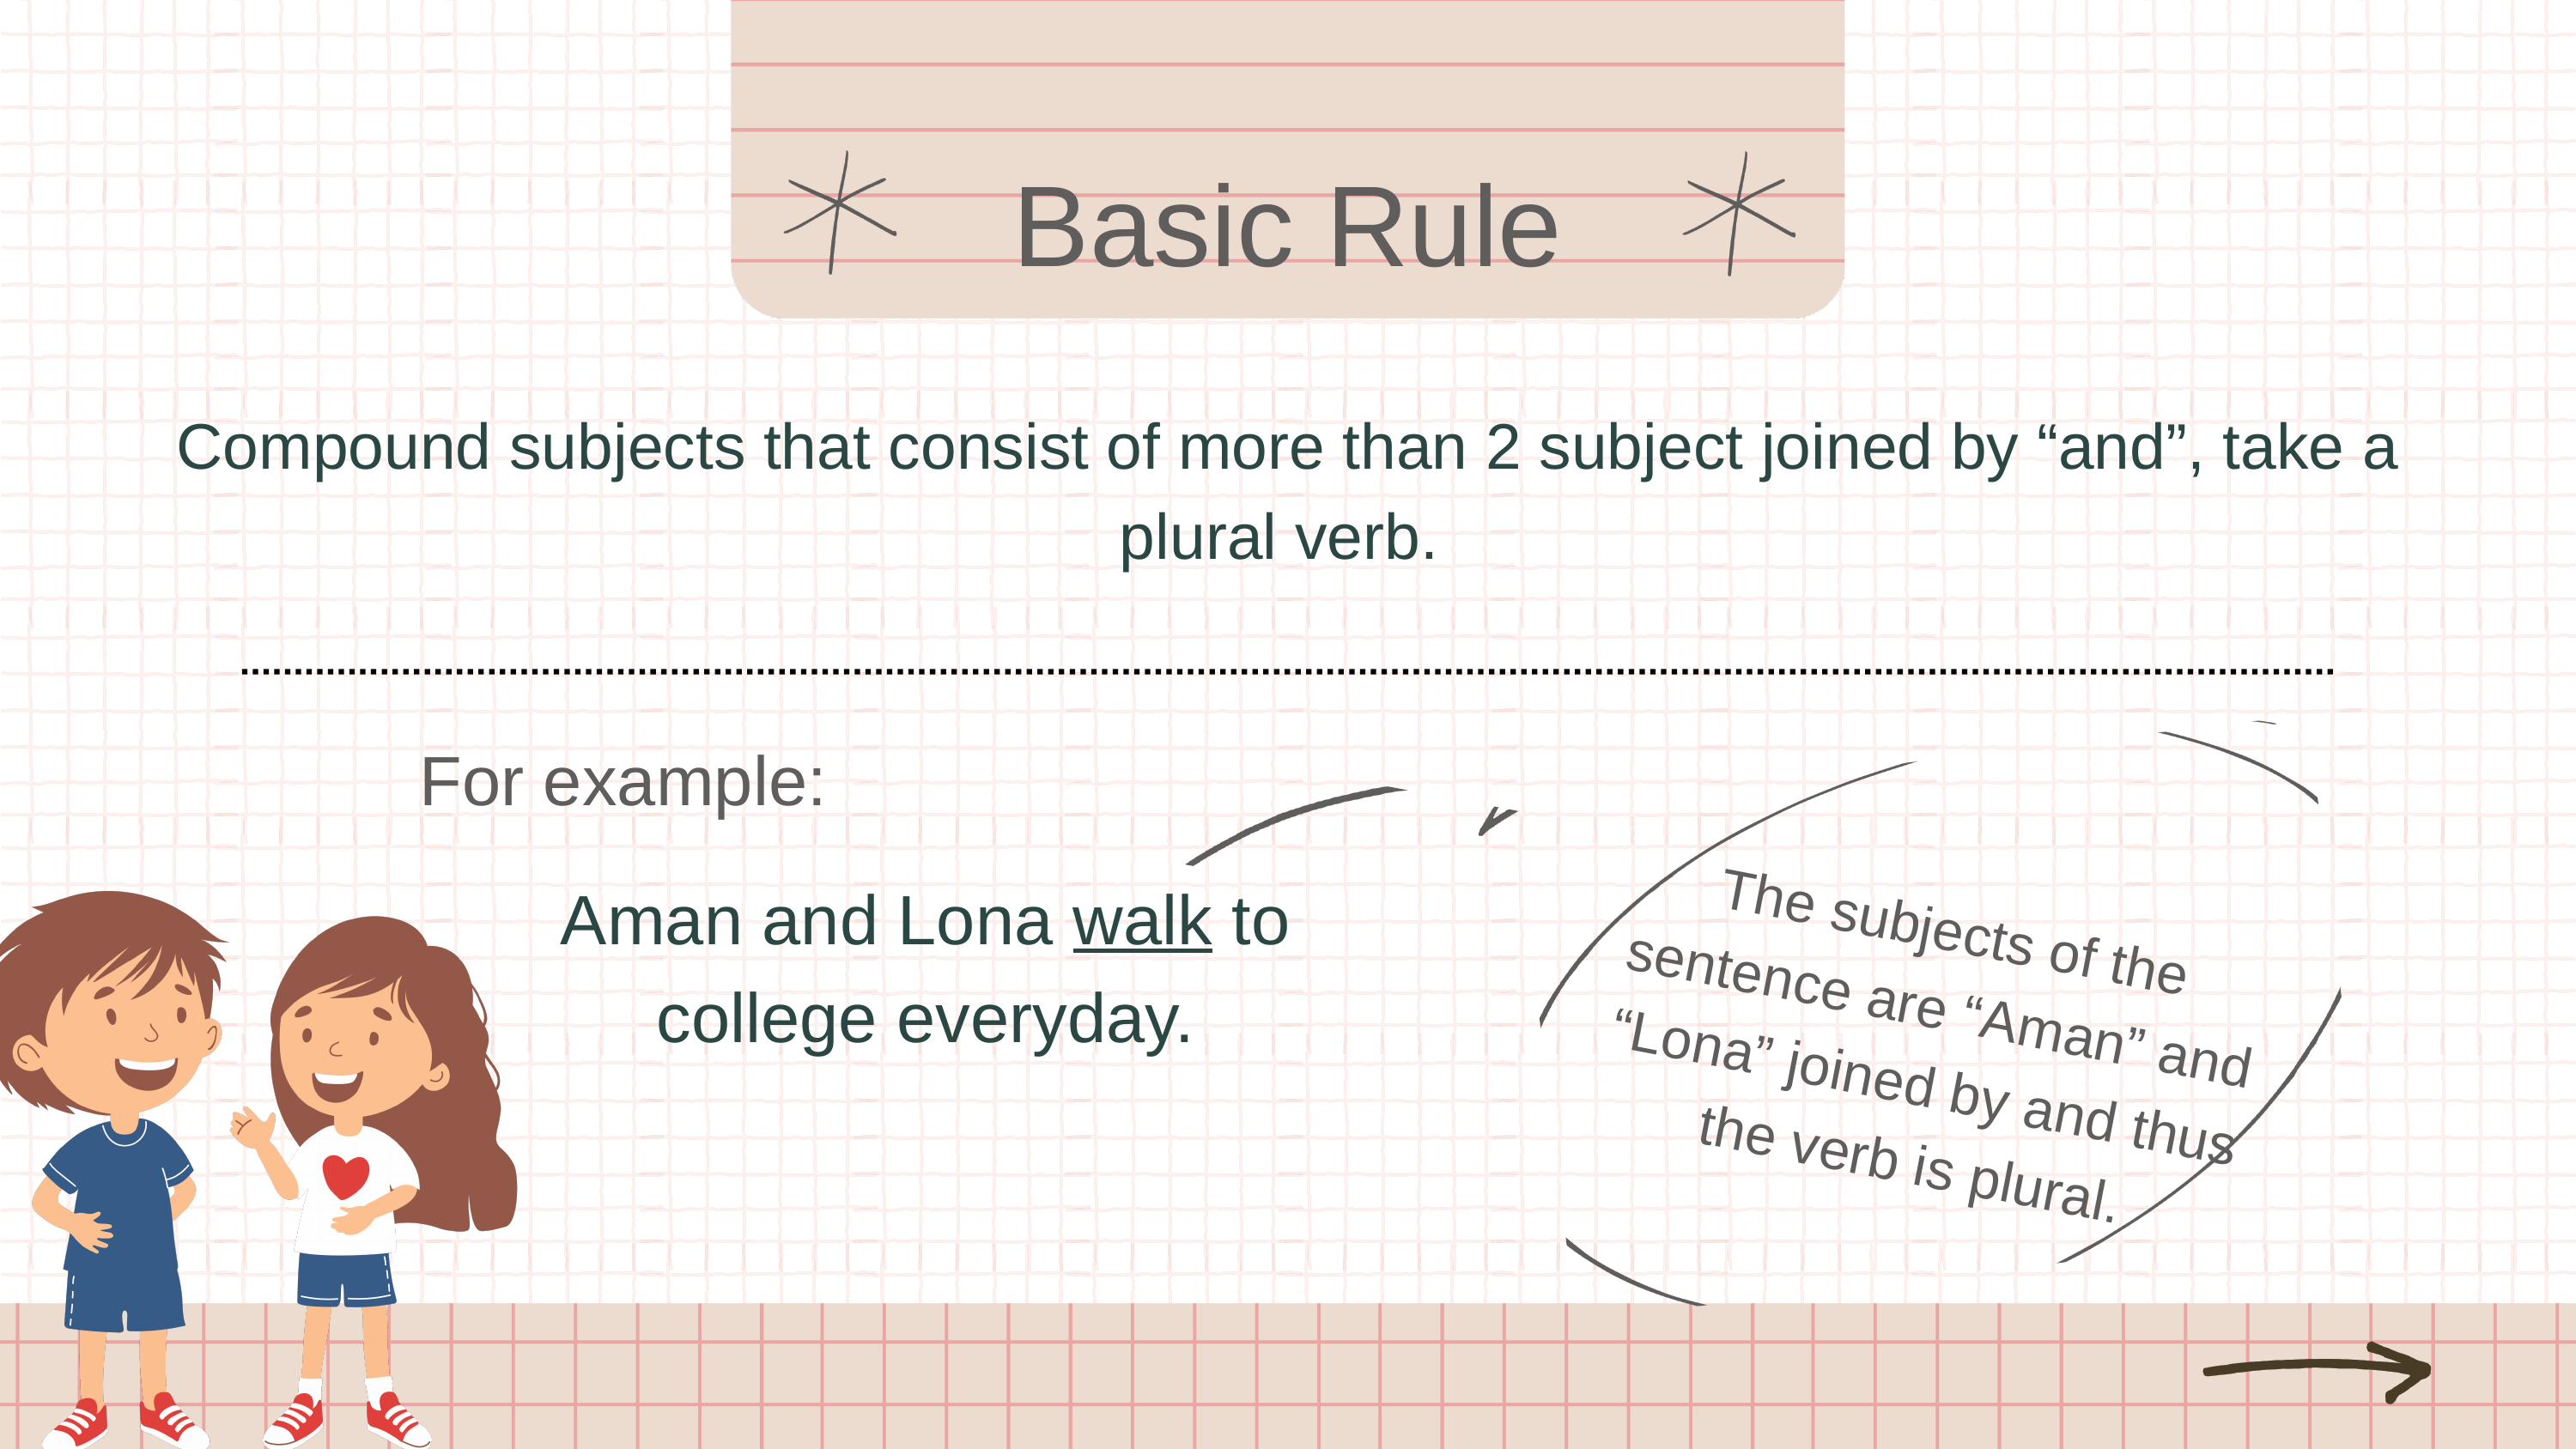

Basic Rule

Compound subjects that consist of more than 2 subject joined by “and”, take a plural verb.

For example:

Aman and Lona walk to college everyday.

The subjects of the sentence are “Aman” and “Lona” joined by and thus the verb is plural.